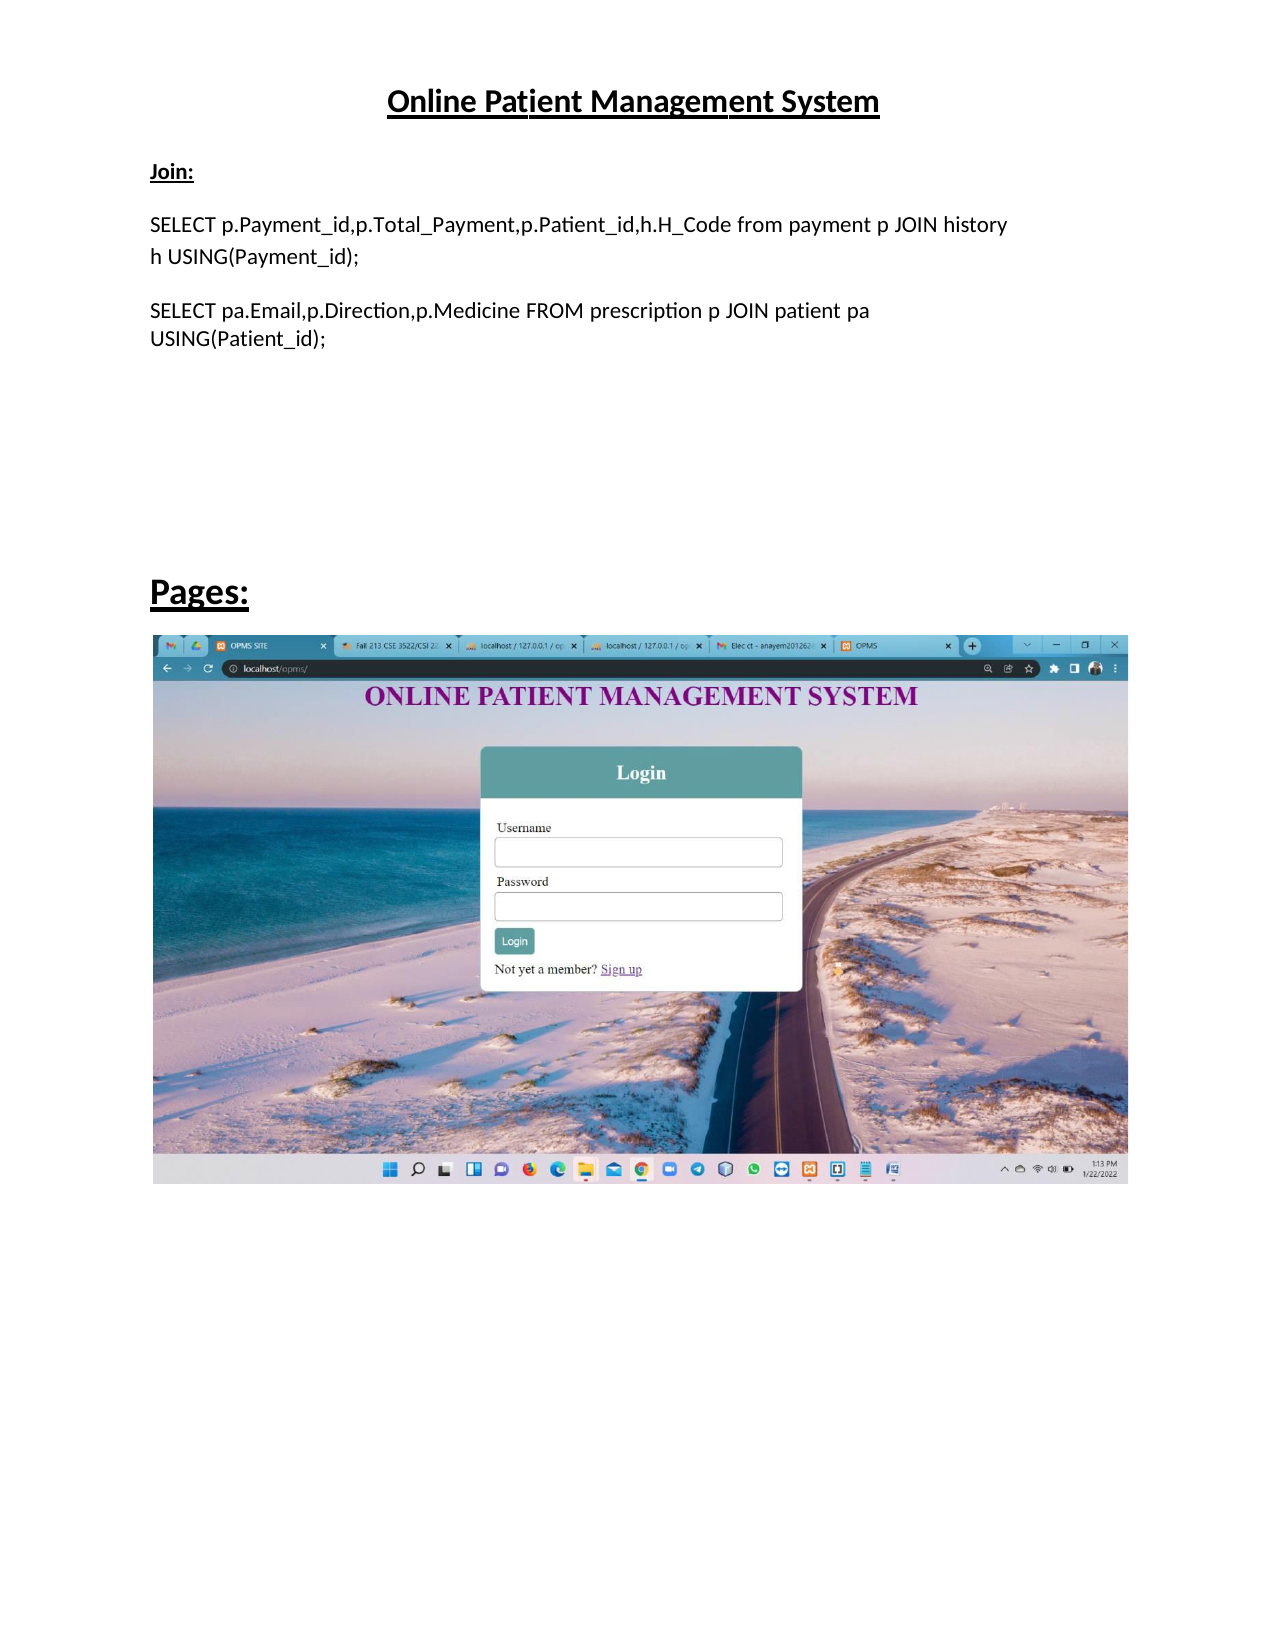

Online Patient Management System

Join:
SELECT p.Payment_id,p.Total_Payment,p.Patient_id,h.H_Code from payment p JOIN history h USING(Payment_id);

SELECT pa.Email,p.Direction,p.Medicine FROM prescription p JOIN patient pa USING(Patient_id);
Pages: